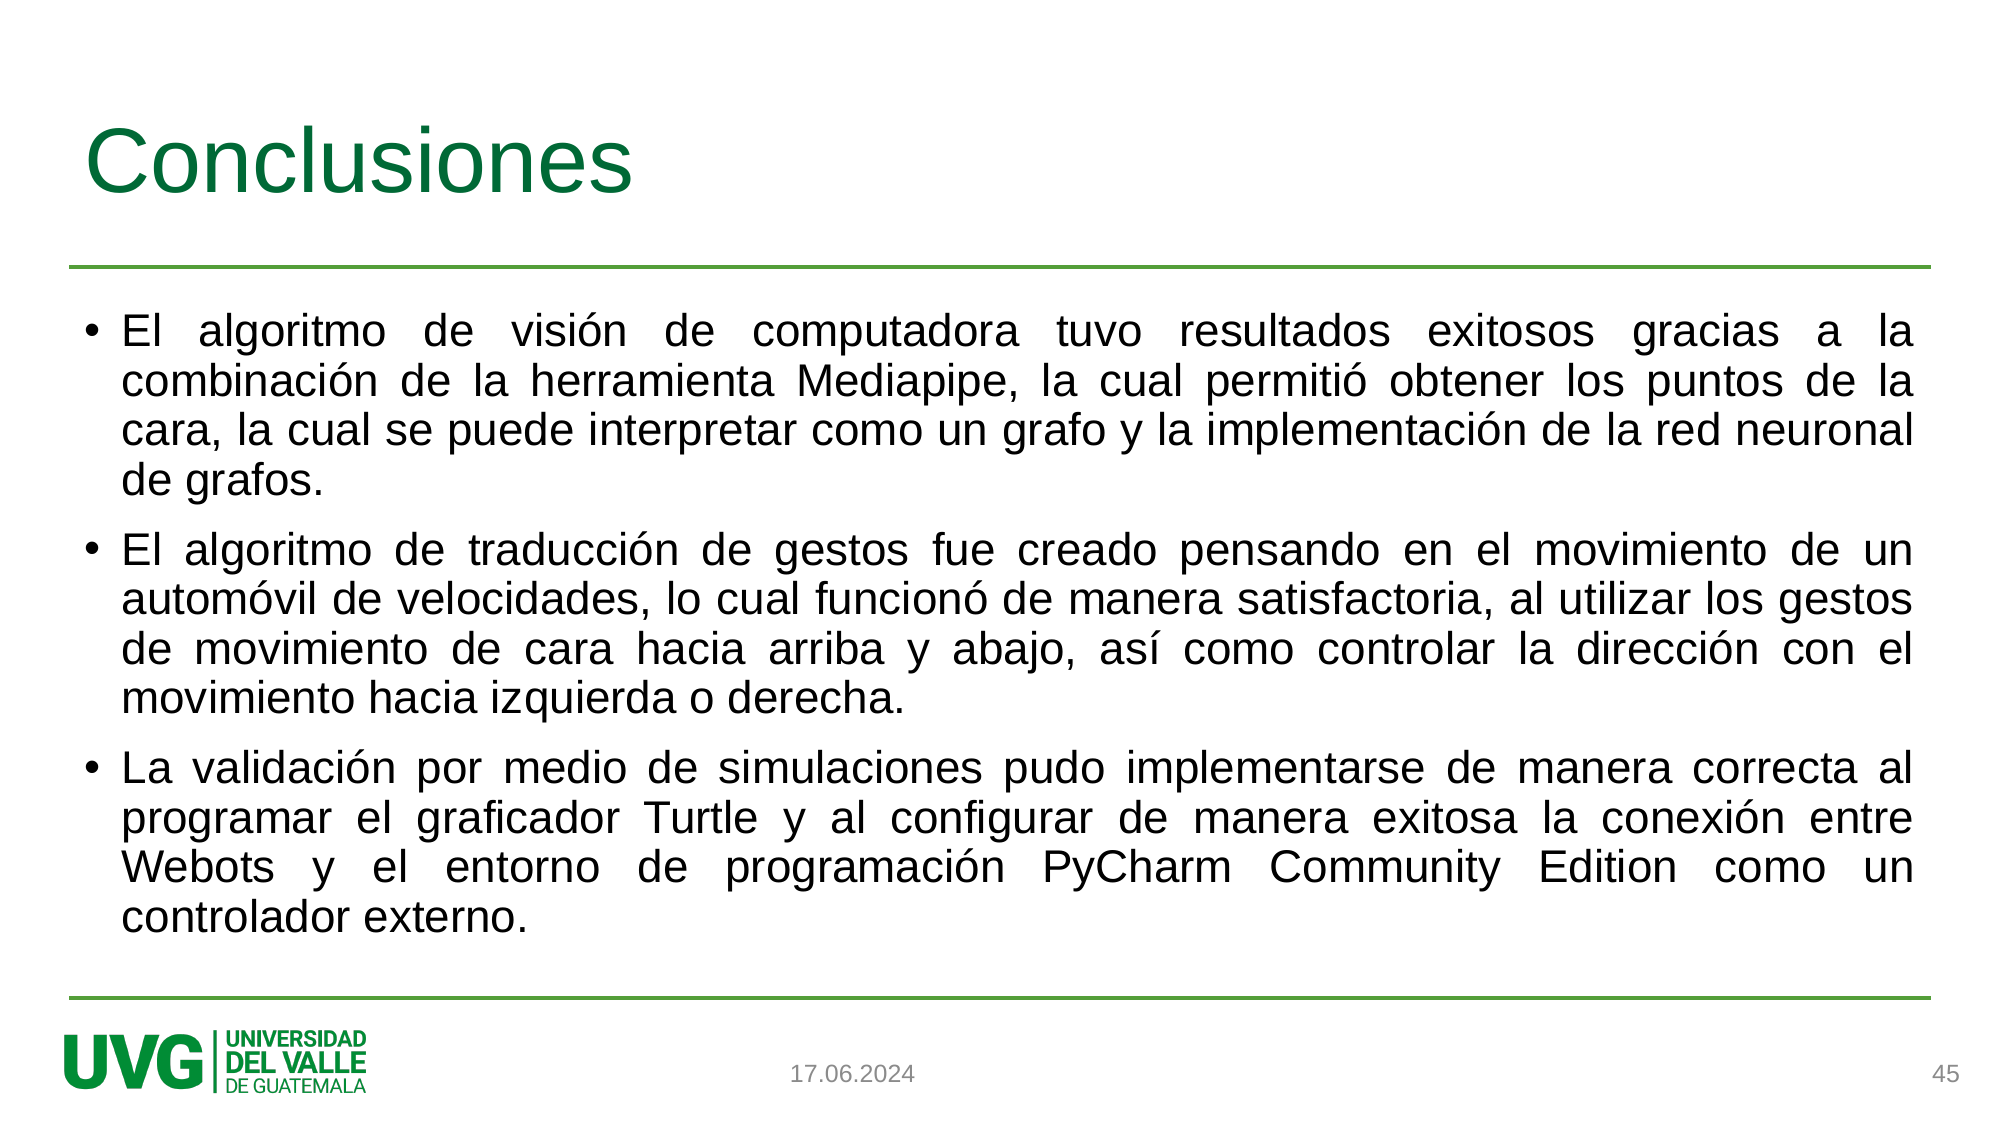

# Conclusiones
El algoritmo de visión de computadora tuvo resultados exitosos gracias a la combinación de la herramienta Mediapipe, la cual permitió obtener los puntos de la cara, la cual se puede interpretar como un grafo y la implementación de la red neuronal de grafos.
El algoritmo de traducción de gestos fue creado pensando en el movimiento de un automóvil de velocidades, lo cual funcionó de manera satisfactoria, al utilizar los gestos de movimiento de cara hacia arriba y abajo, así como controlar la dirección con el movimiento hacia izquierda o derecha.
La validación por medio de simulaciones pudo implementarse de manera correcta al programar el graficador Turtle y al configurar de manera exitosa la conexión entre Webots y el entorno de programación PyCharm Community Edition como un controlador externo.

45
17.06.2024